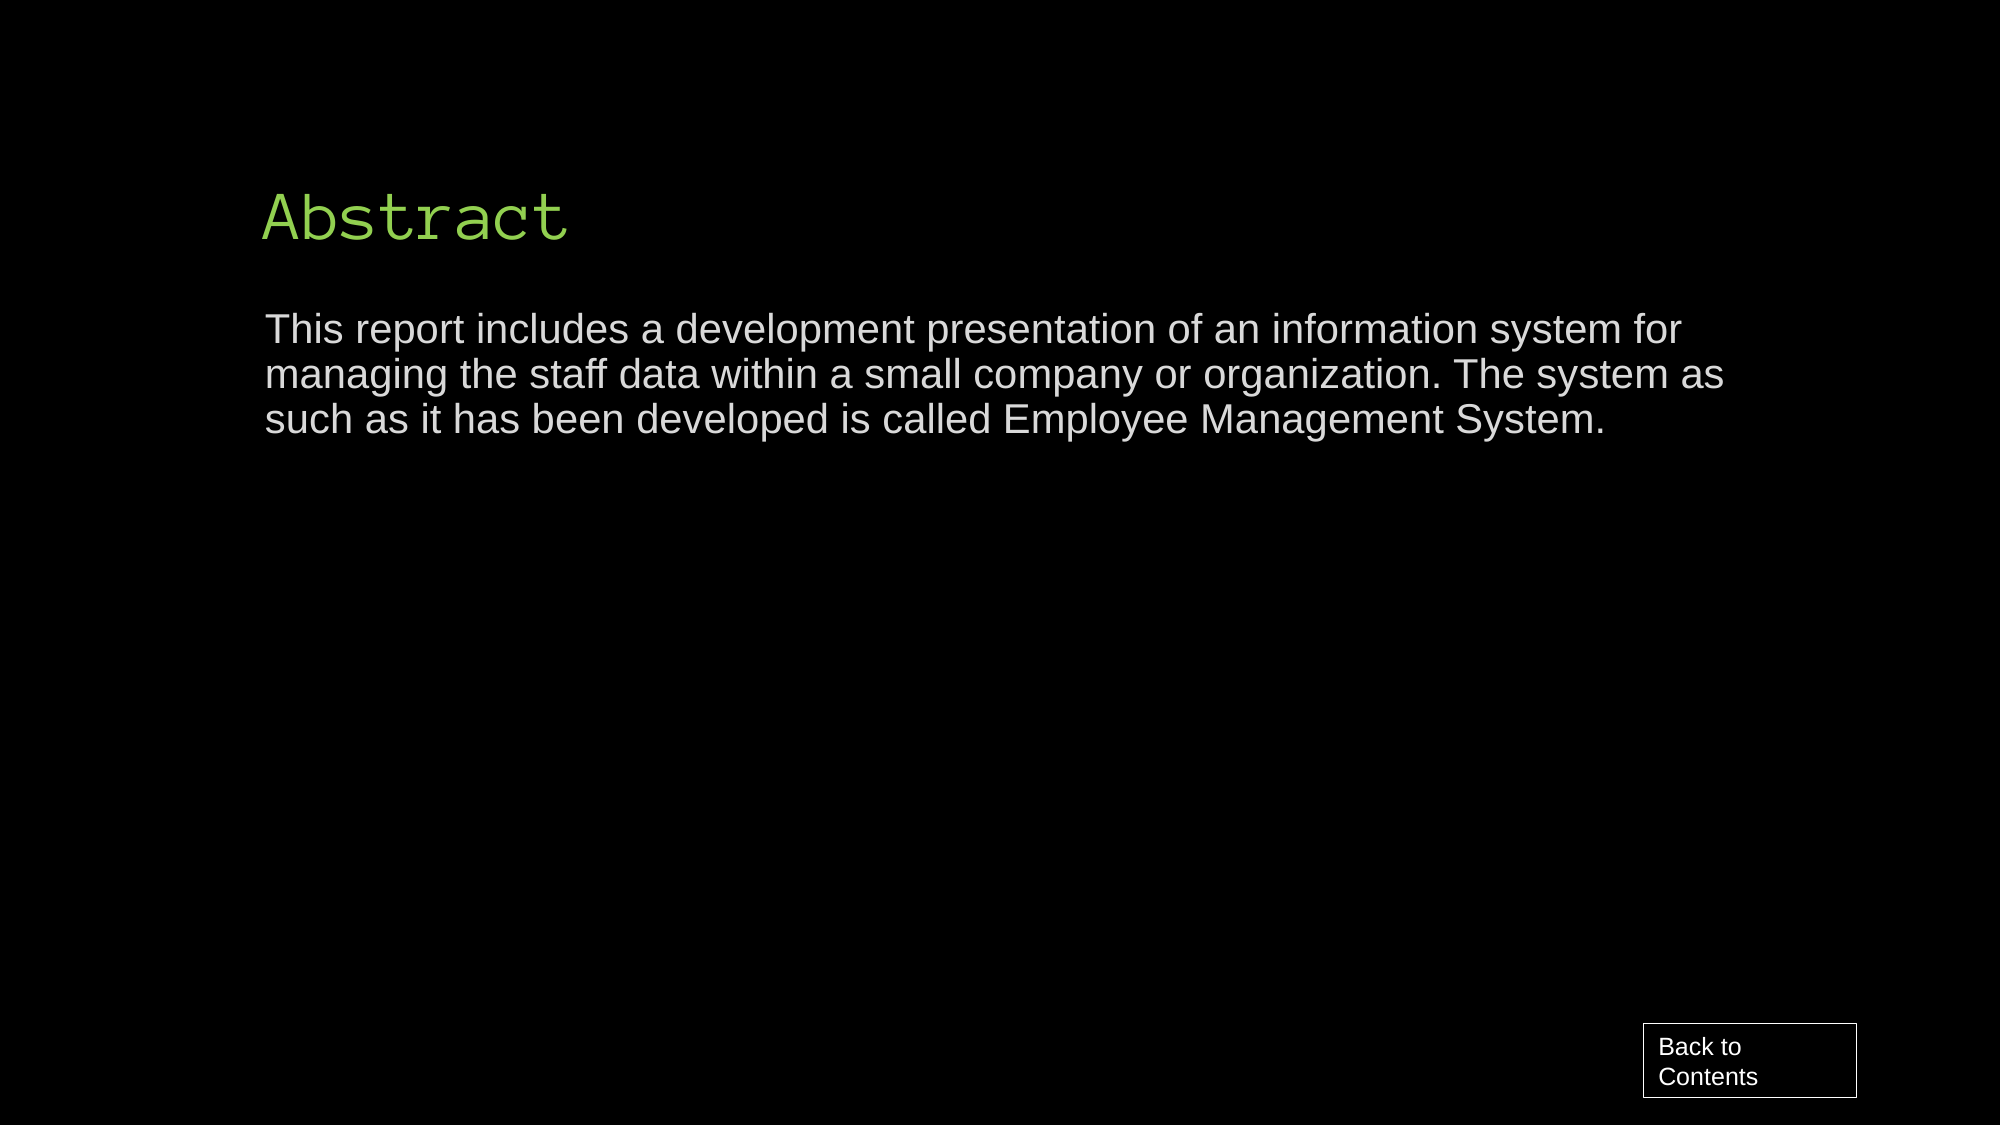

# Abstract
This report includes a development presentation of an information system for managing the staff data within a small company or organization. The system as such as it has been developed is called Employee Management System.
Back to Contents